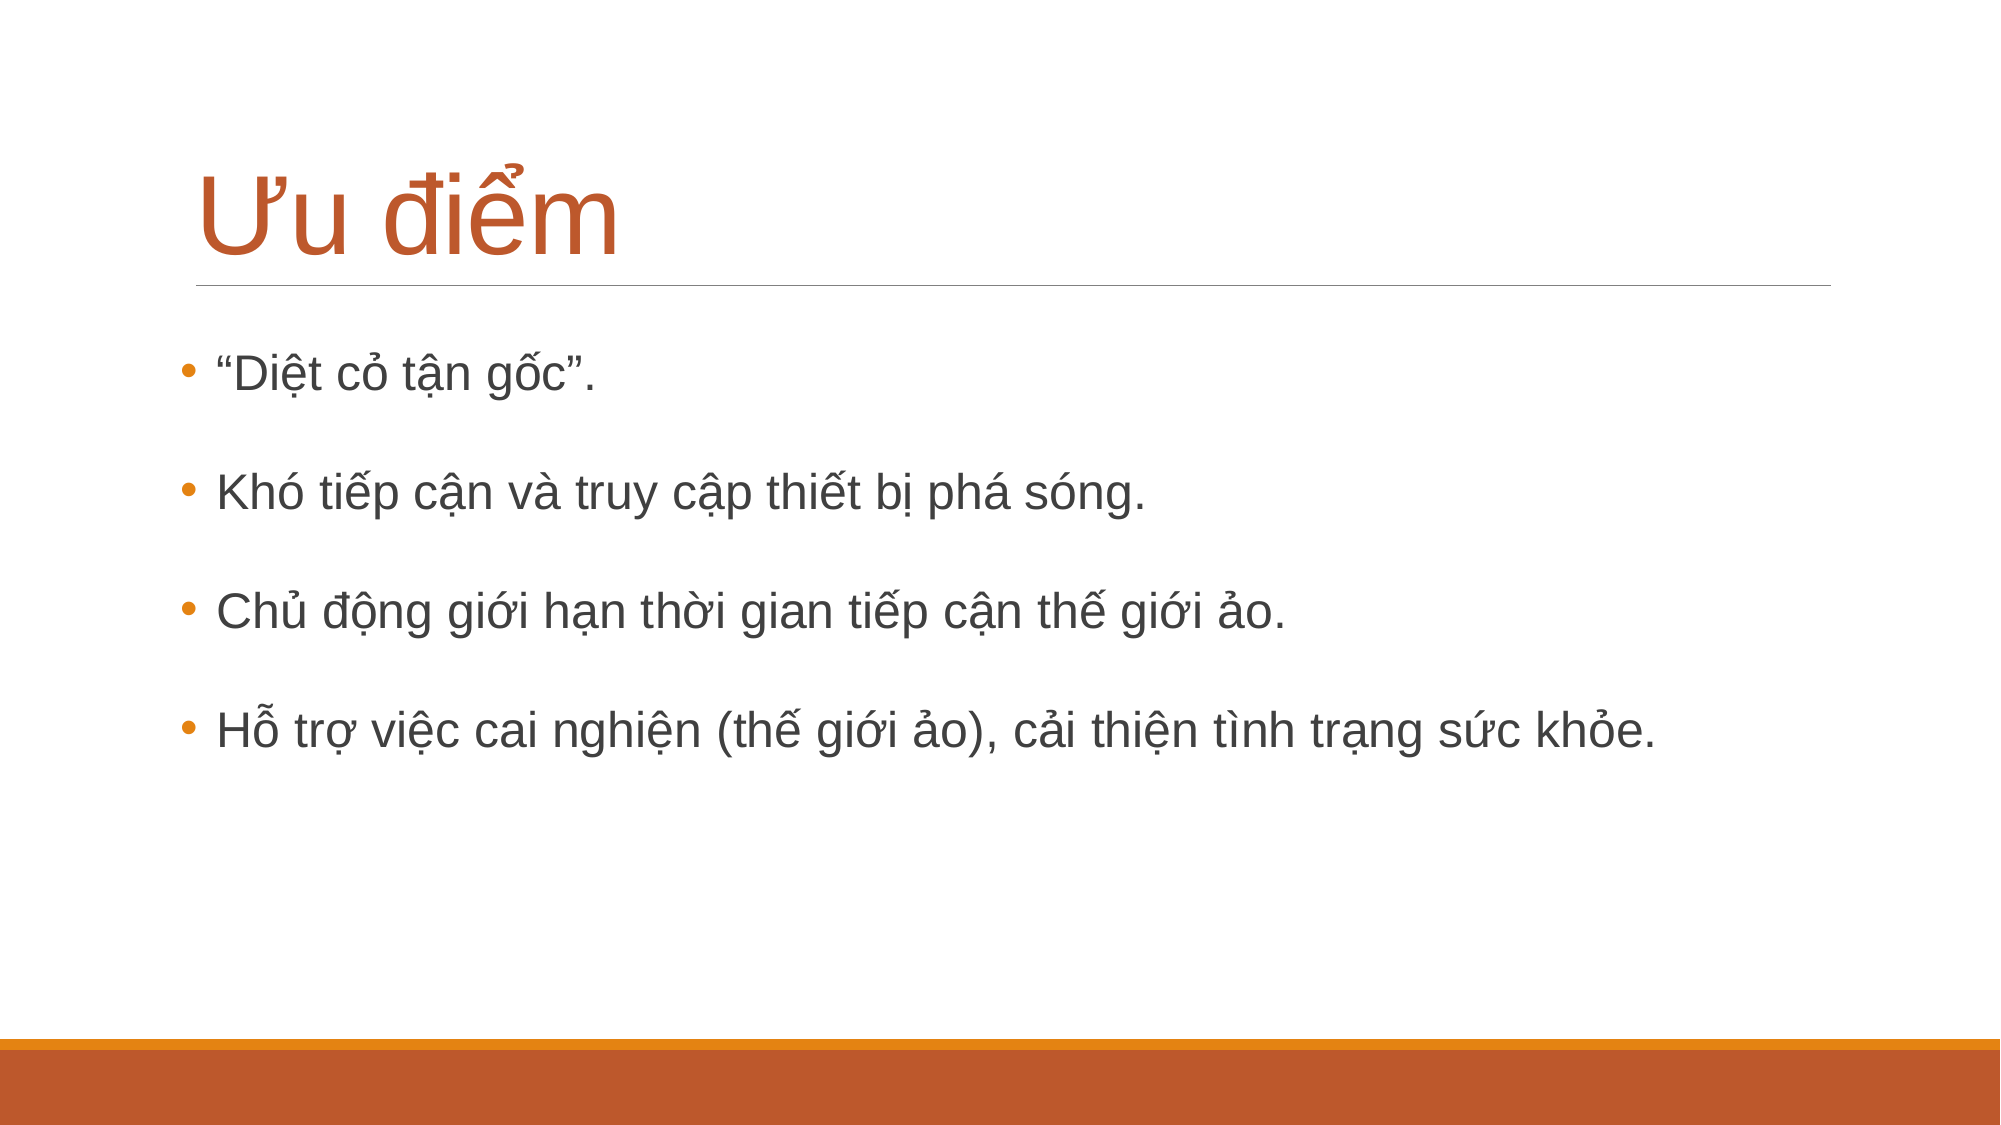

# Ưu điểm
“Diệt cỏ tận gốc”.
Khó tiếp cận và truy cập thiết bị phá sóng.
Chủ động giới hạn thời gian tiếp cận thế giới ảo.
Hỗ trợ việc cai nghiện (thế giới ảo), cải thiện tình trạng sức khỏe.

24